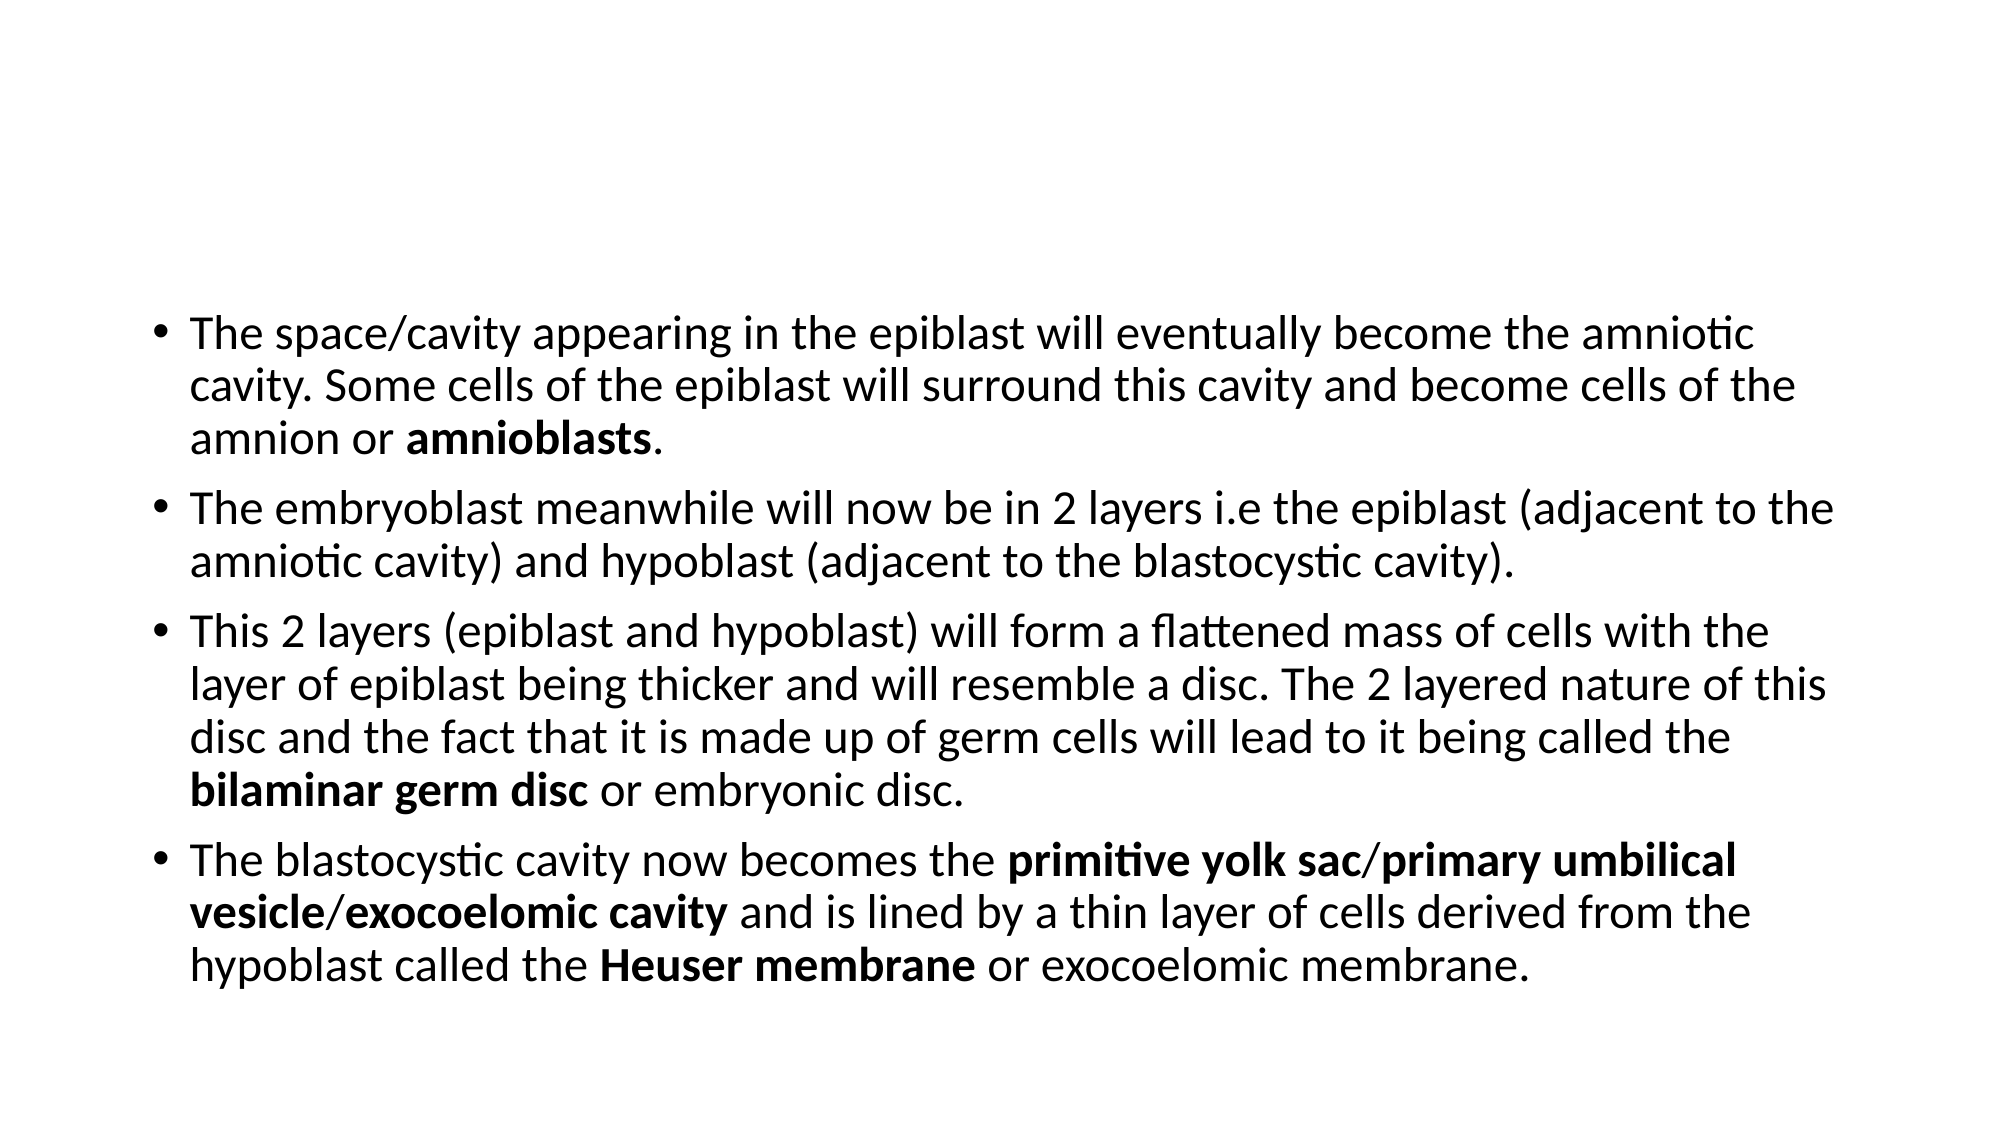

The space/cavity appearing in the epiblast will eventually become the amniotic cavity. Some cells of the epiblast will surround this cavity and become cells of the amnion or amnioblasts.
The embryoblast meanwhile will now be in 2 layers i.e the epiblast (adjacent to the amniotic cavity) and hypoblast (adjacent to the blastocystic cavity).
This 2 layers (epiblast and hypoblast) will form a flattened mass of cells with the layer of epiblast being thicker and will resemble a disc. The 2 layered nature of this disc and the fact that it is made up of germ cells will lead to it being called the bilaminar germ disc or embryonic disc.
The blastocystic cavity now becomes the primitive yolk sac/primary umbilical vesicle/exocoelomic cavity and is lined by a thin layer of cells derived from the hypoblast called the Heuser membrane or exocoelomic membrane.